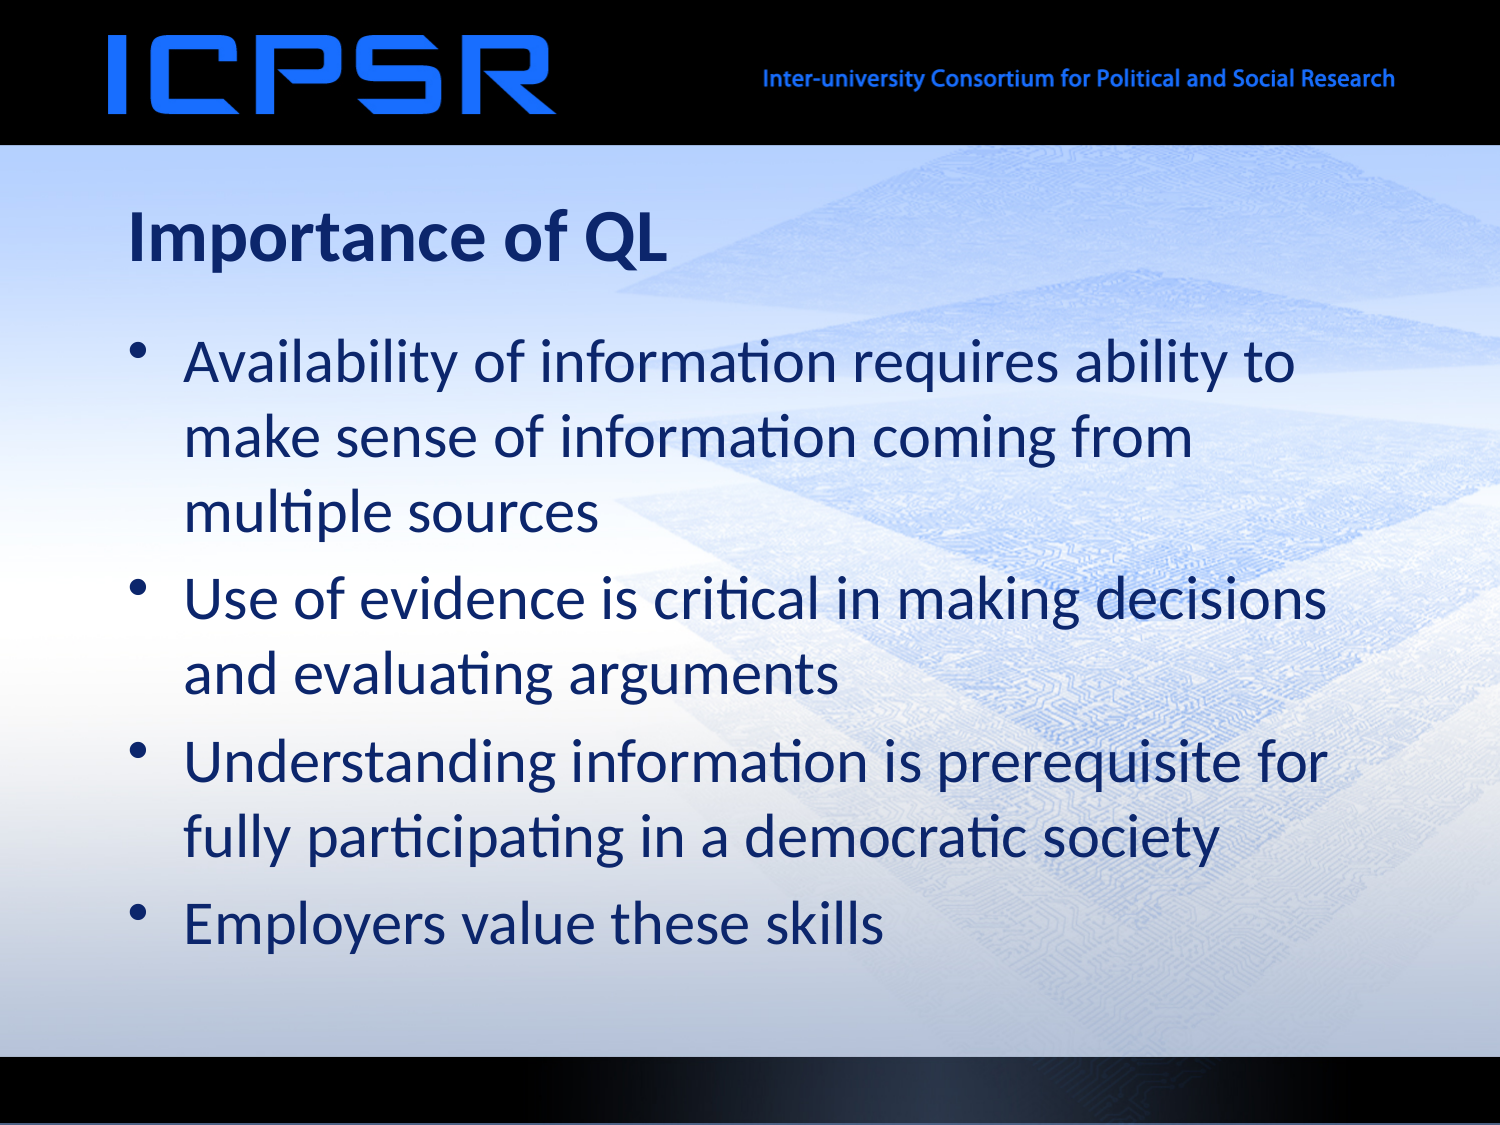

# Importance of QL
Availability of information requires ability to make sense of information coming from multiple sources
Use of evidence is critical in making decisions and evaluating arguments
Understanding information is prerequisite for fully participating in a democratic society
Employers value these skills